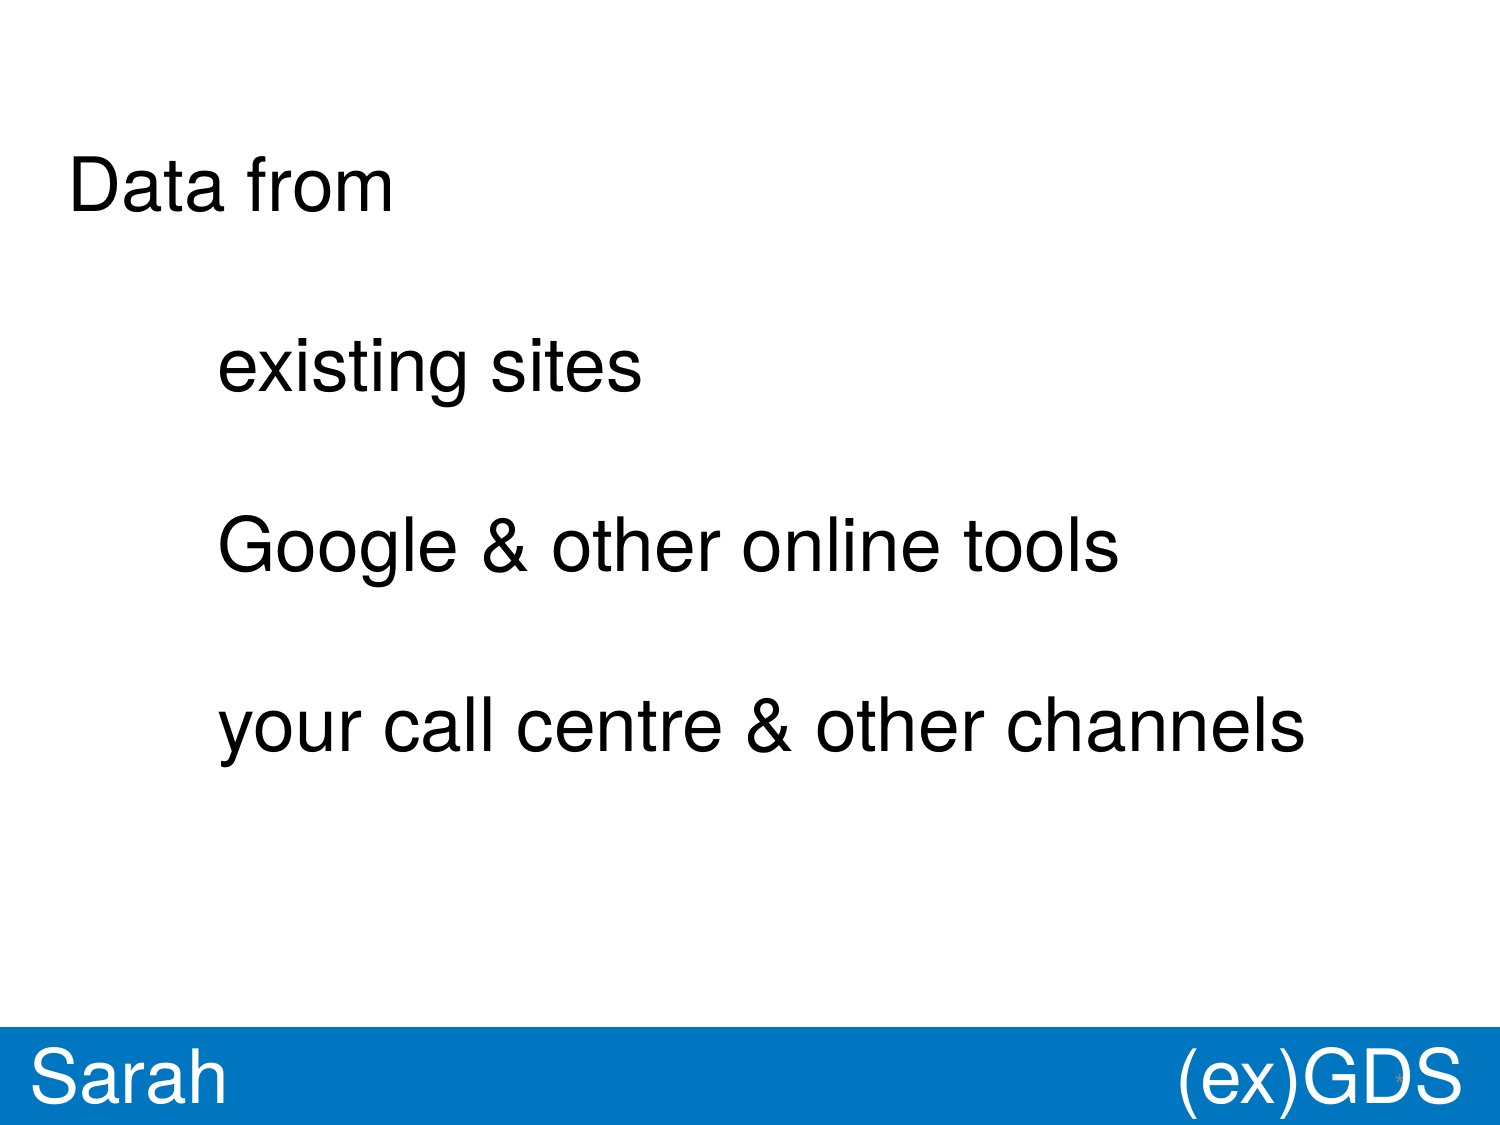

Data from

	existing sites

	Google & other online tools

	your call centre & other channels

Sarah
(ex)GDS
GDS

Paul
*
*